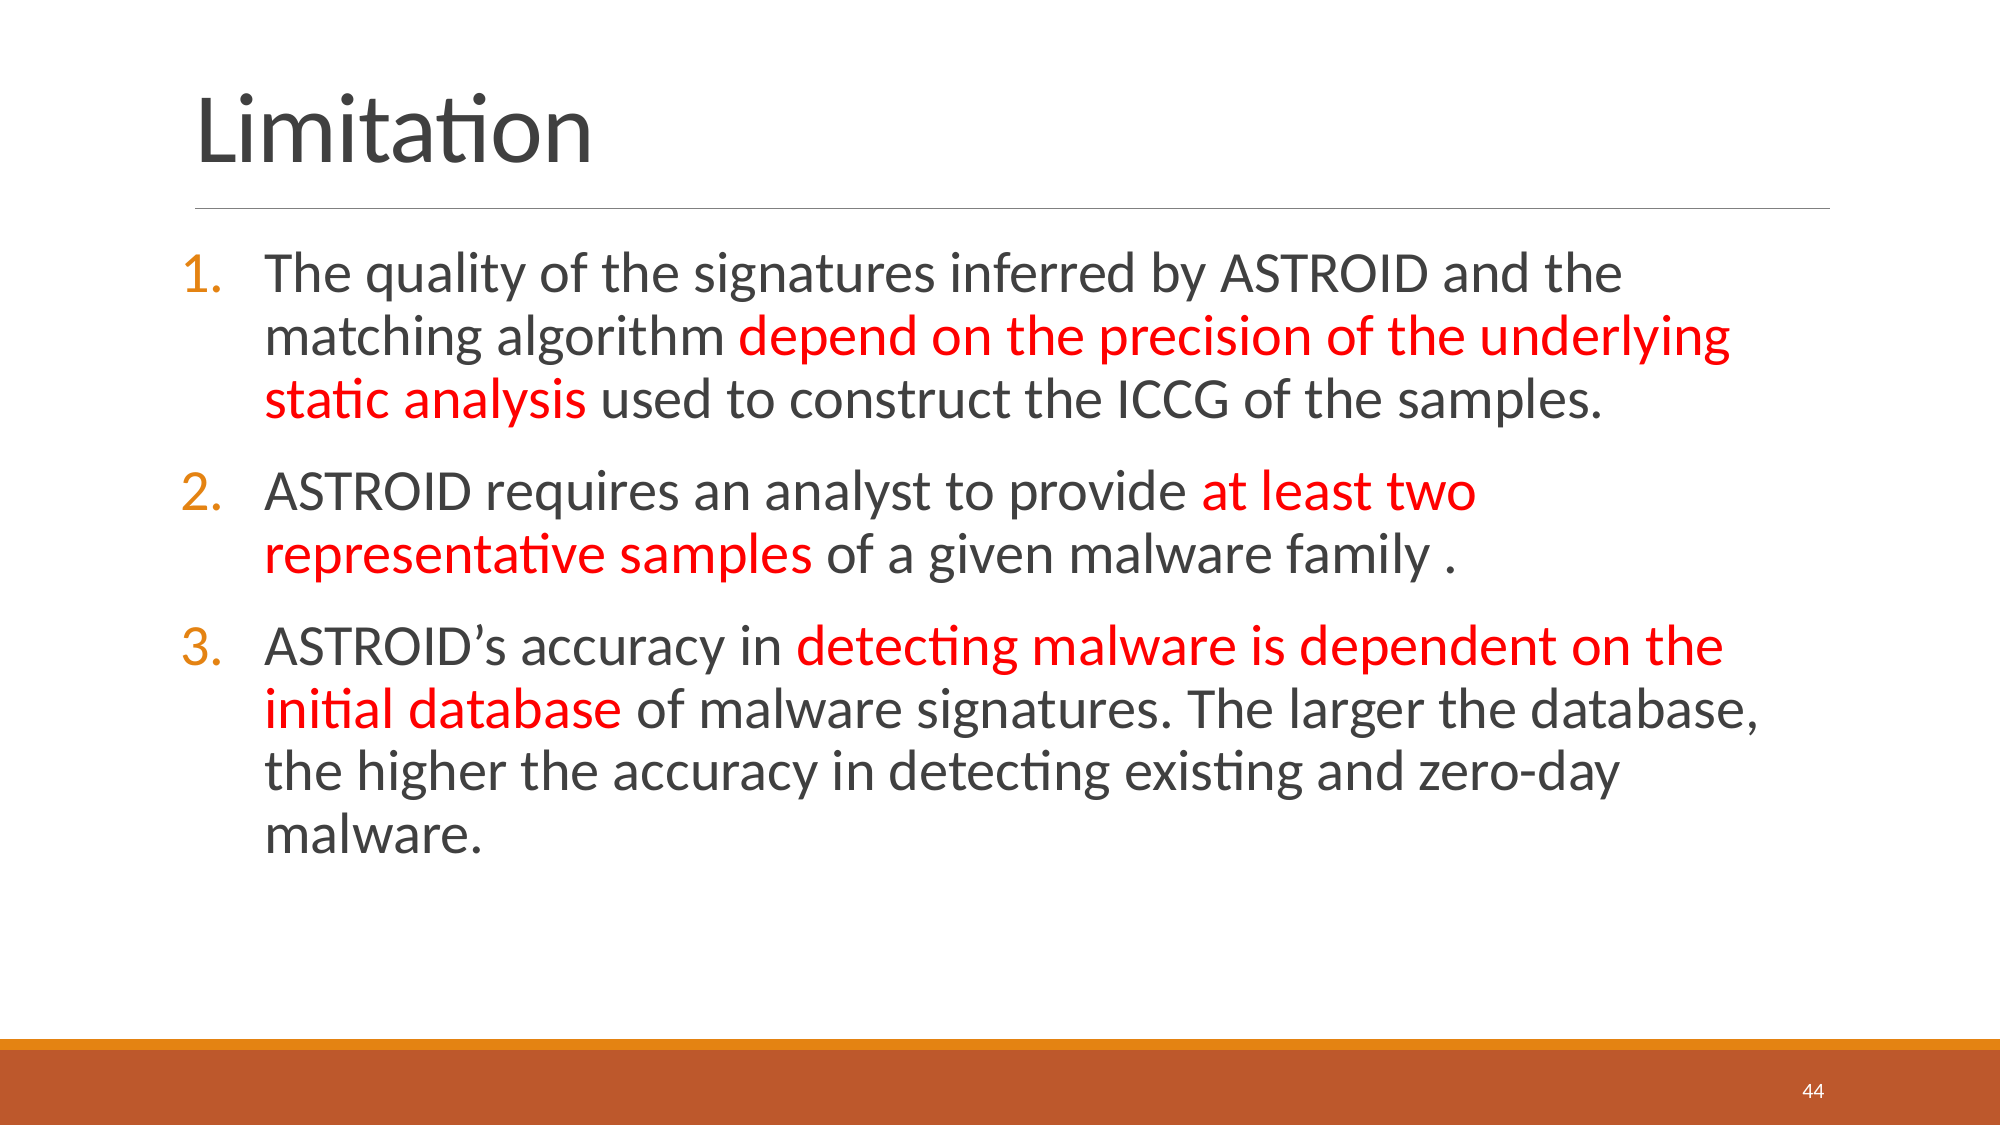

# Limitation
The quality of the signatures inferred by ASTROID and the matching algorithm depend on the precision of the underlying static analysis used to construct the ICCG of the samples.
ASTROID requires an analyst to provide at least two representative samples of a given malware family .
ASTROID’s accuracy in detecting malware is dependent on the initial database of malware signatures. The larger the database, the higher the accuracy in detecting existing and zero-day malware.

44